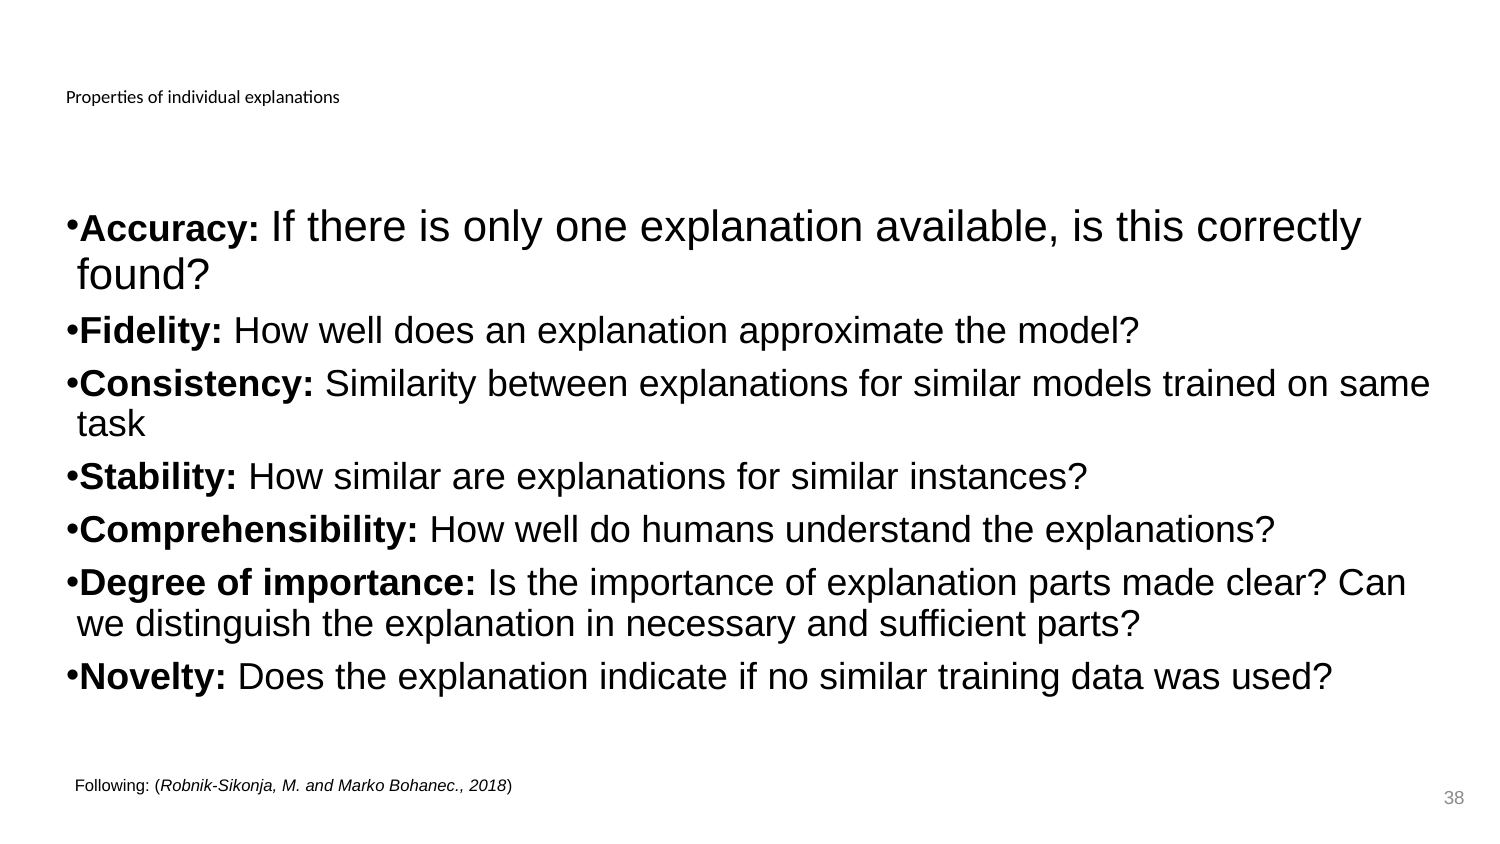

# Properties of individual explanations
Accuracy: If there is only one explanation available, is this correctly found?
Fidelity: How well does an explanation approximate the model?
Consistency: Similarity between explanations for similar models trained on same task
Stability: How similar are explanations for similar instances?
Comprehensibility: How well do humans understand the explanations?
Degree of importance: Is the importance of explanation parts made clear? Can we distinguish the explanation in necessary and sufficient parts?
Novelty: Does the explanation indicate if no similar training data was used?
38
Following: (Robnik-Sikonja, M. and Marko Bohanec., 2018)